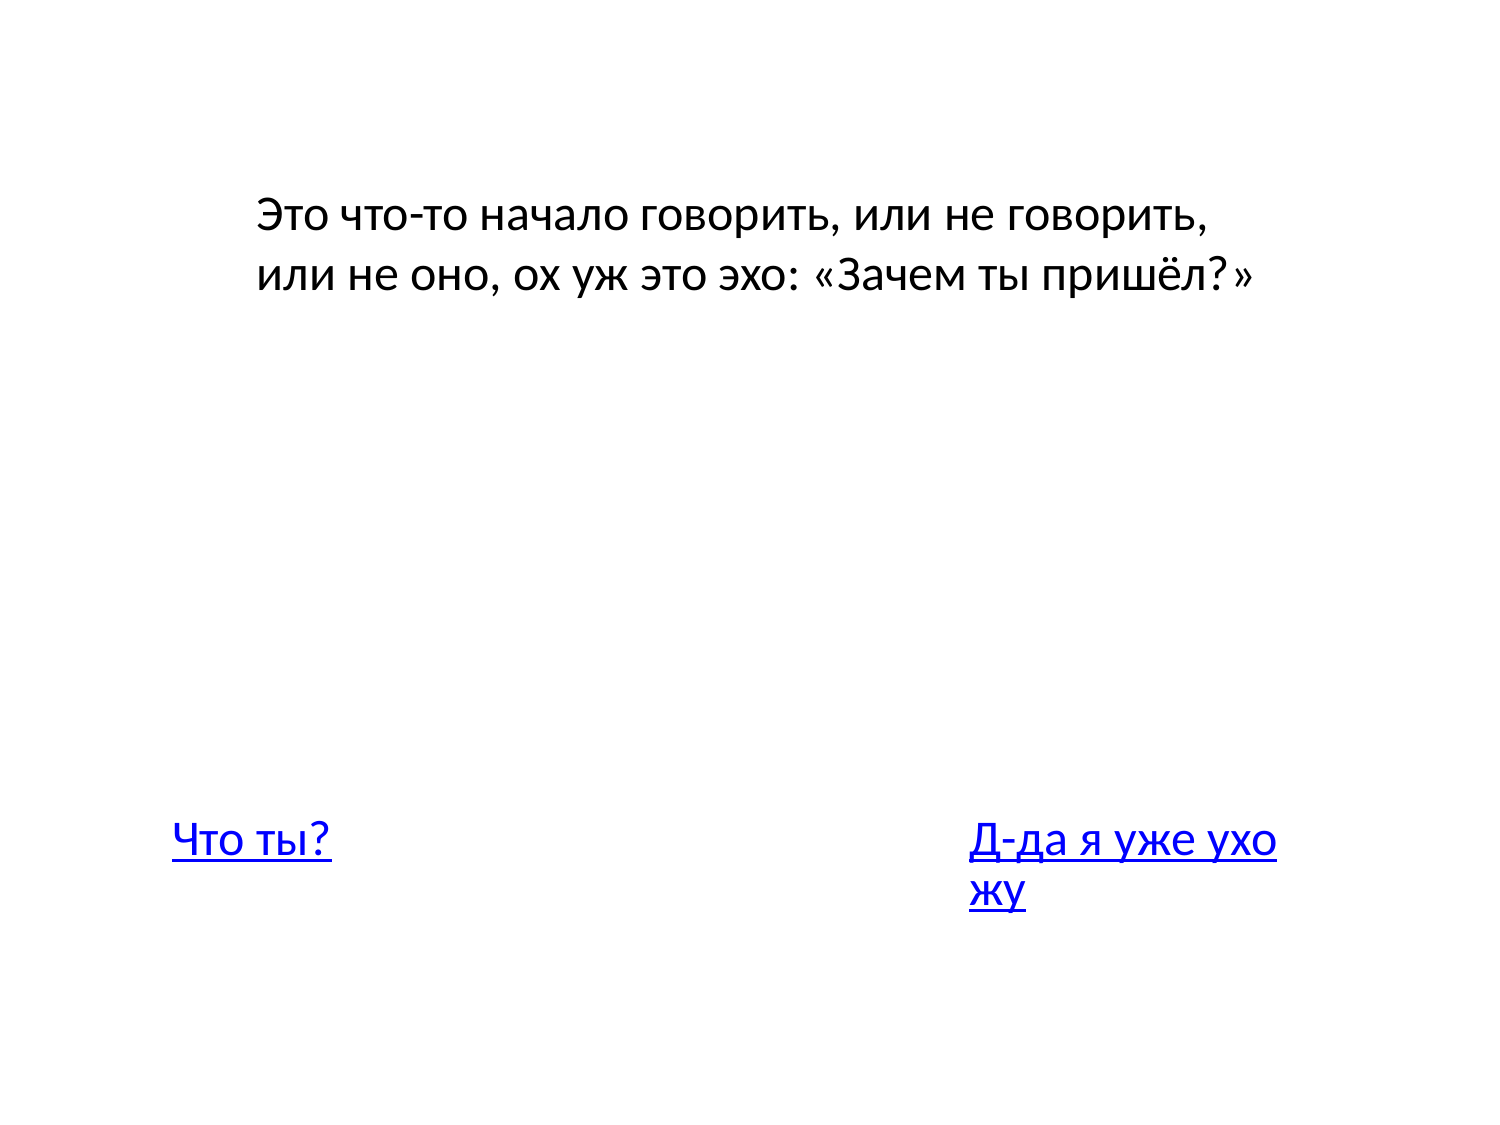

Это что-то начало говорить, или не говорить, или не оно, ох уж это эхо: «Зачем ты пришёл?»
Что ты?
Д-да я уже ухожу